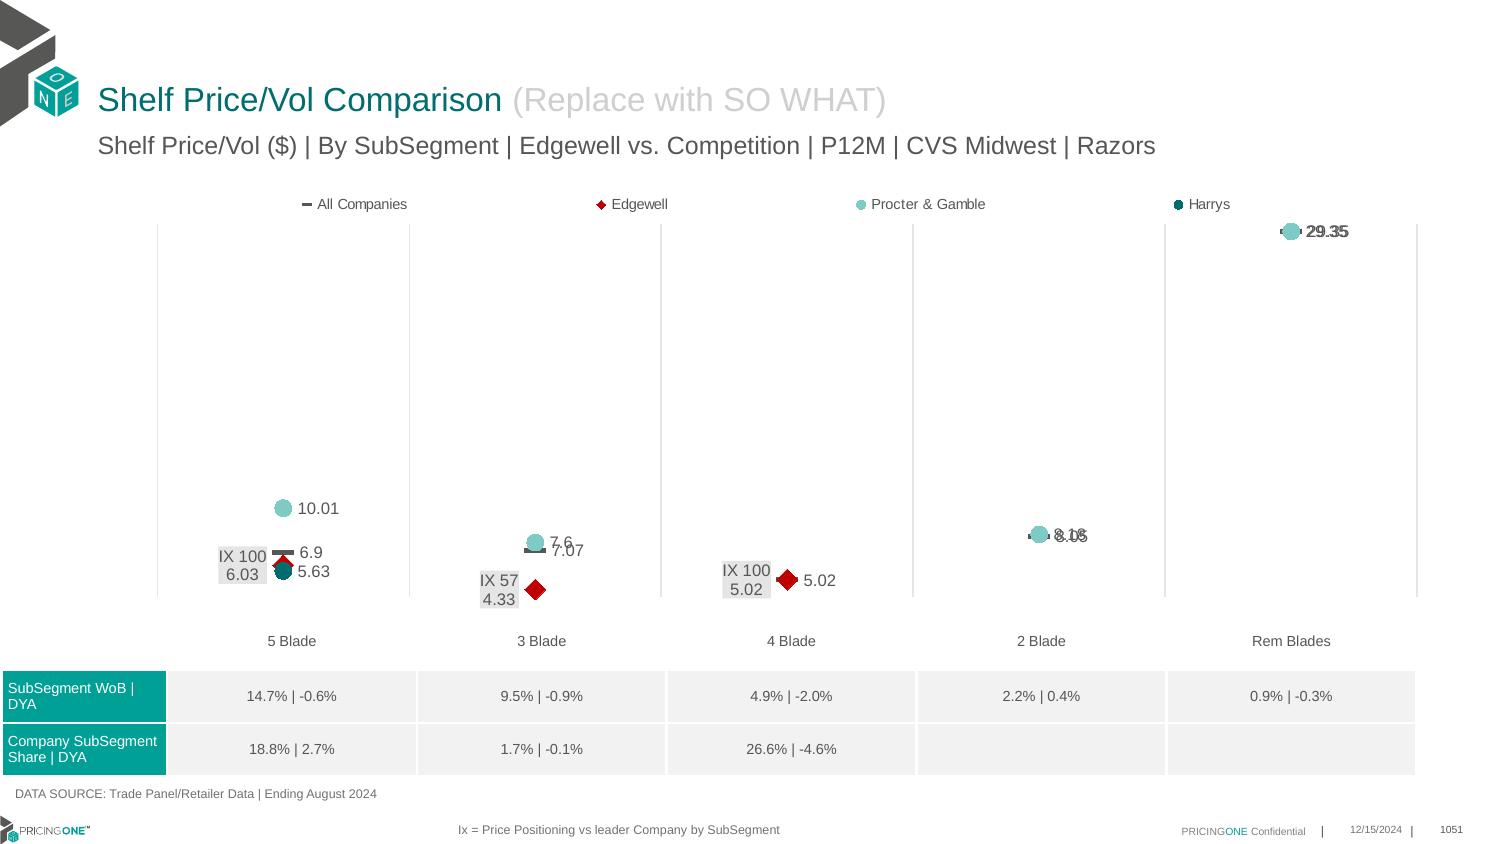

# Shelf Price/Vol Comparison (Replace with SO WHAT)
Shelf Price/Vol ($) | By SubSegment | Edgewell vs. Competition | P12M | CVS Midwest | Razors

### Chart

| Category | All Companies | Edgewell | Procter & Gamble | Harrys |
|---|---|---|---|---|
| IX 100 | 6.9 | 6.03 | 10.01 | 5.63 |
| IX 57 | 7.07 | 4.33 | 7.6 | None |
| IX 100 | 5.02 | 5.02 | None | None |
| None | 8.05 | None | 8.18 | None |
| None | 29.35 | None | 29.35 | None |
|  | 5 Blade | 3 Blade | 4 Blade | 2 Blade | Rem Blades |
| --- | --- | --- | --- | --- | --- |
| SubSegment WoB | DYA | 14.7% | -0.6% | 9.5% | -0.9% | 4.9% | -2.0% | 2.2% | 0.4% | 0.9% | -0.3% |
| Company SubSegment Share | DYA | 18.8% | 2.7% | 1.7% | -0.1% | 26.6% | -4.6% |  |  |
DATA SOURCE: Trade Panel/Retailer Data | Ending August 2024
Ix = Price Positioning vs leader Company by SubSegment
12/15/2024
1051